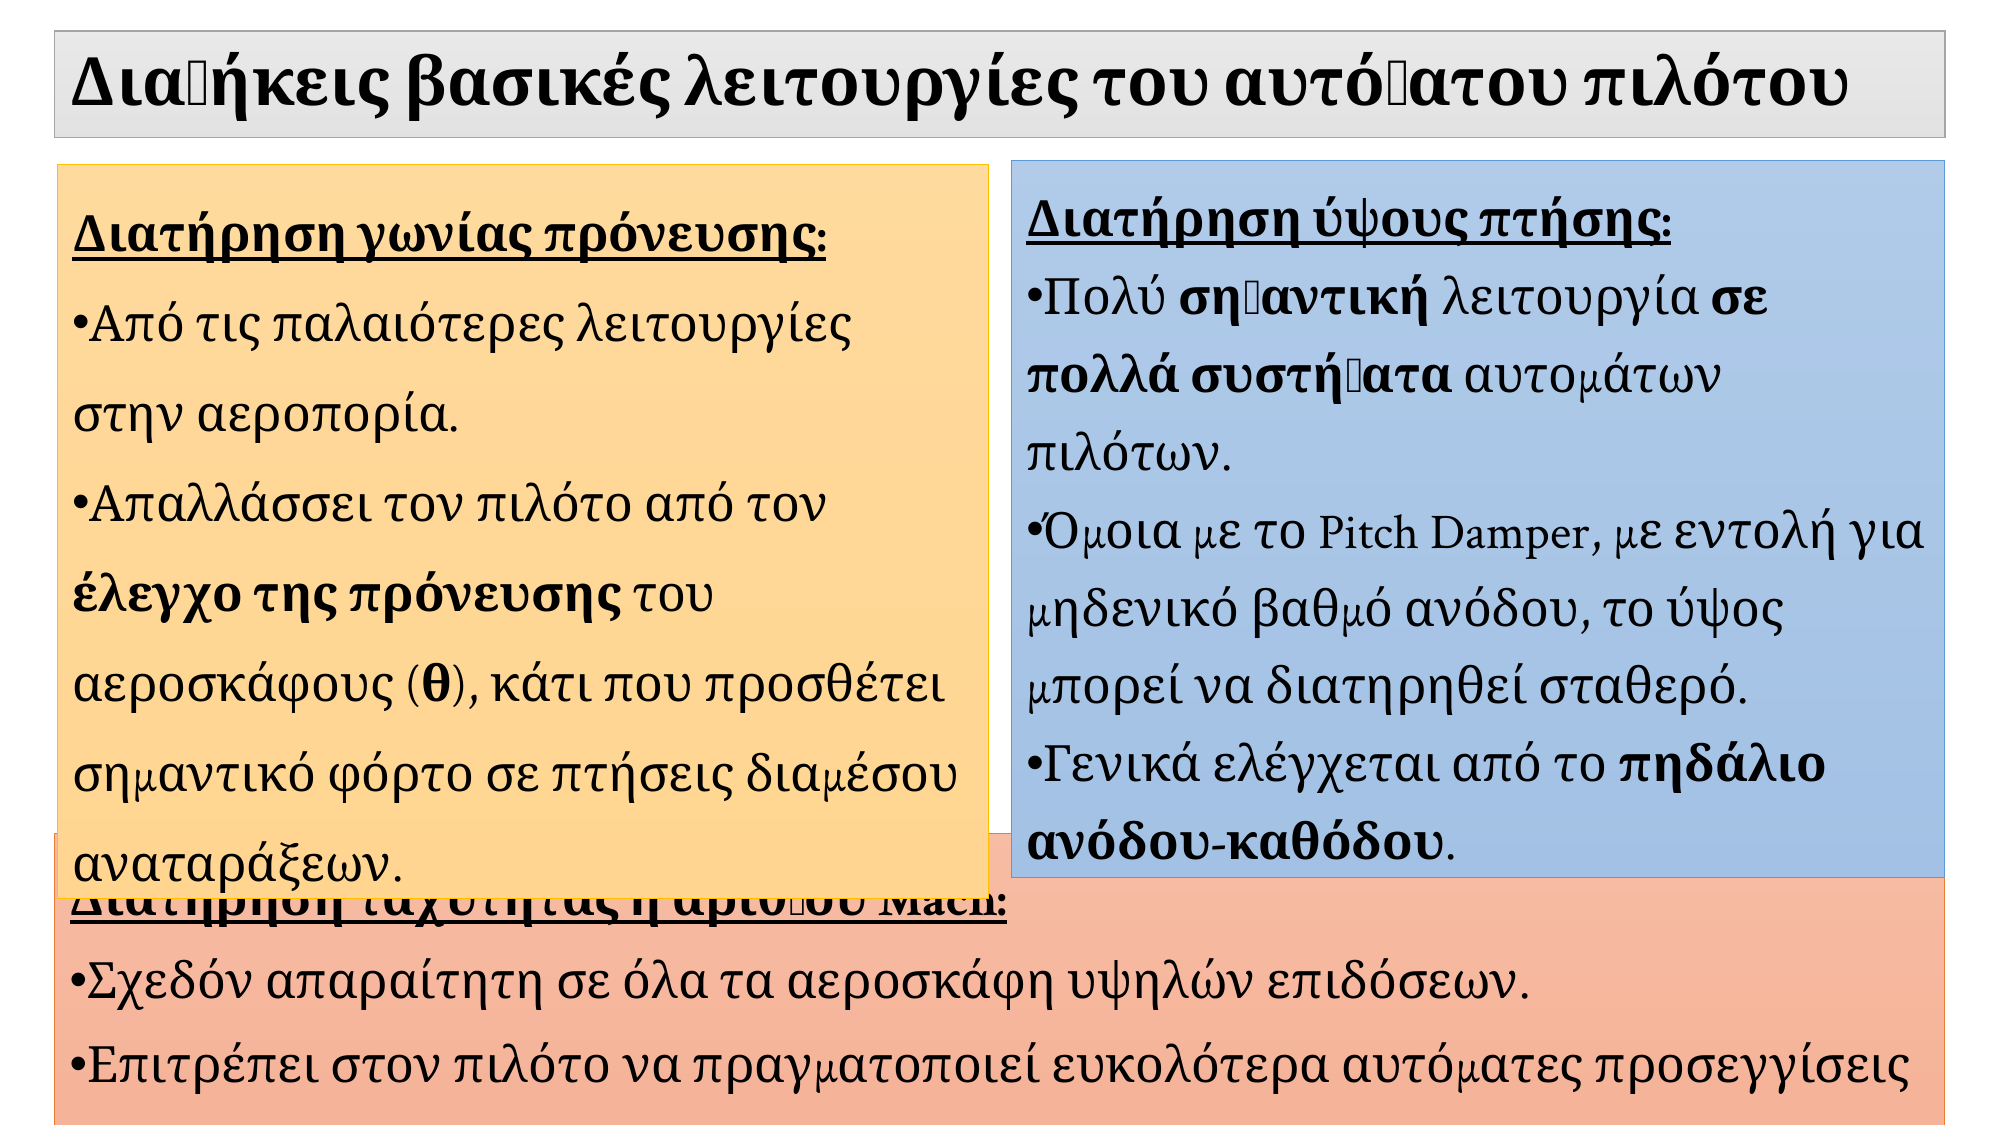

# Διαμήκεις βασικές λειτουργίες του αυτόματου πιλότου
Διατήρηση ύψους πτήσης:
Πολύ σημαντική λειτουργία σε πολλά συστήματα αυτομάτων πιλότων.
Όμοια με το Pitch Damper, με εντολή για μηδενικό βαθμό ανόδου, το ύψος μπορεί να διατηρηθεί σταθερό.
Γενικά ελέγχεται από το πηδάλιο ανόδου-καθόδου.
Διατήρηση γωνίας πρόνευσης:
Από τις παλαιότερες λειτουργίες στην αεροπορία.
Απαλλάσσει τον πιλότο από τον έλεγχο της πρόνευσης του αεροσκάφους (θ), κάτι που προσθέτει σημαντικό φόρτο σε πτήσεις διαμέσου αναταράξεων.
Διατήρηση ταχύτητας ή αριθμού Mach:
Σχεδόν απαραίτητη σε όλα τα αεροσκάφη υψηλών επιδόσεων.
Επιτρέπει στον πιλότο να πραγματοποιεί ευκολότερα αυτόματες προσεγγίσεις για προσγείωση.